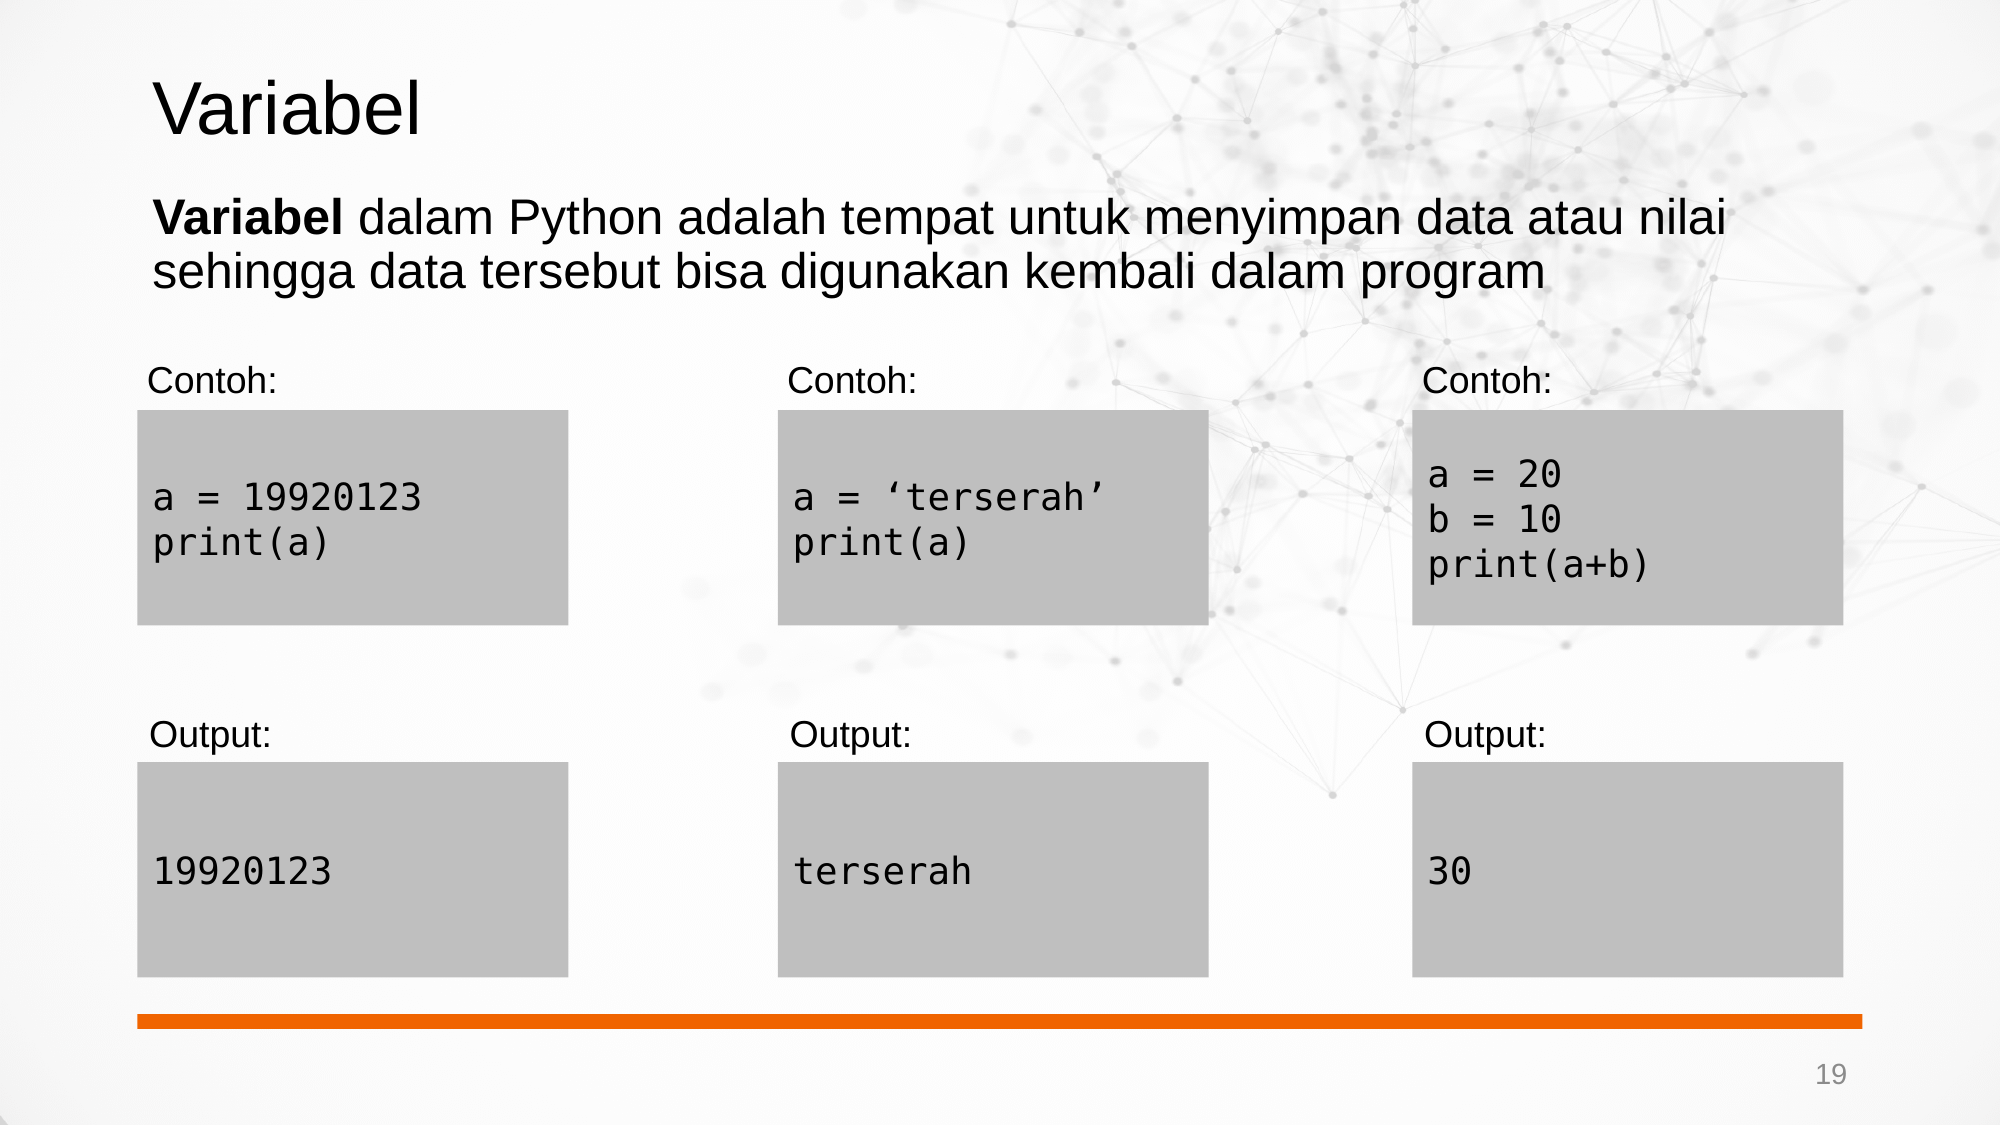

# Variabel
Variabel dalam Python adalah tempat untuk menyimpan data atau nilai sehingga data tersebut bisa digunakan kembali dalam program
Contoh:
Contoh:
Contoh:
a = 19920123
print(a)
a = ‘terserah’
print(a)
a = 20
b = 10
print(a+b)
Output:
Output:
Output:
19920123
terserah
30
19